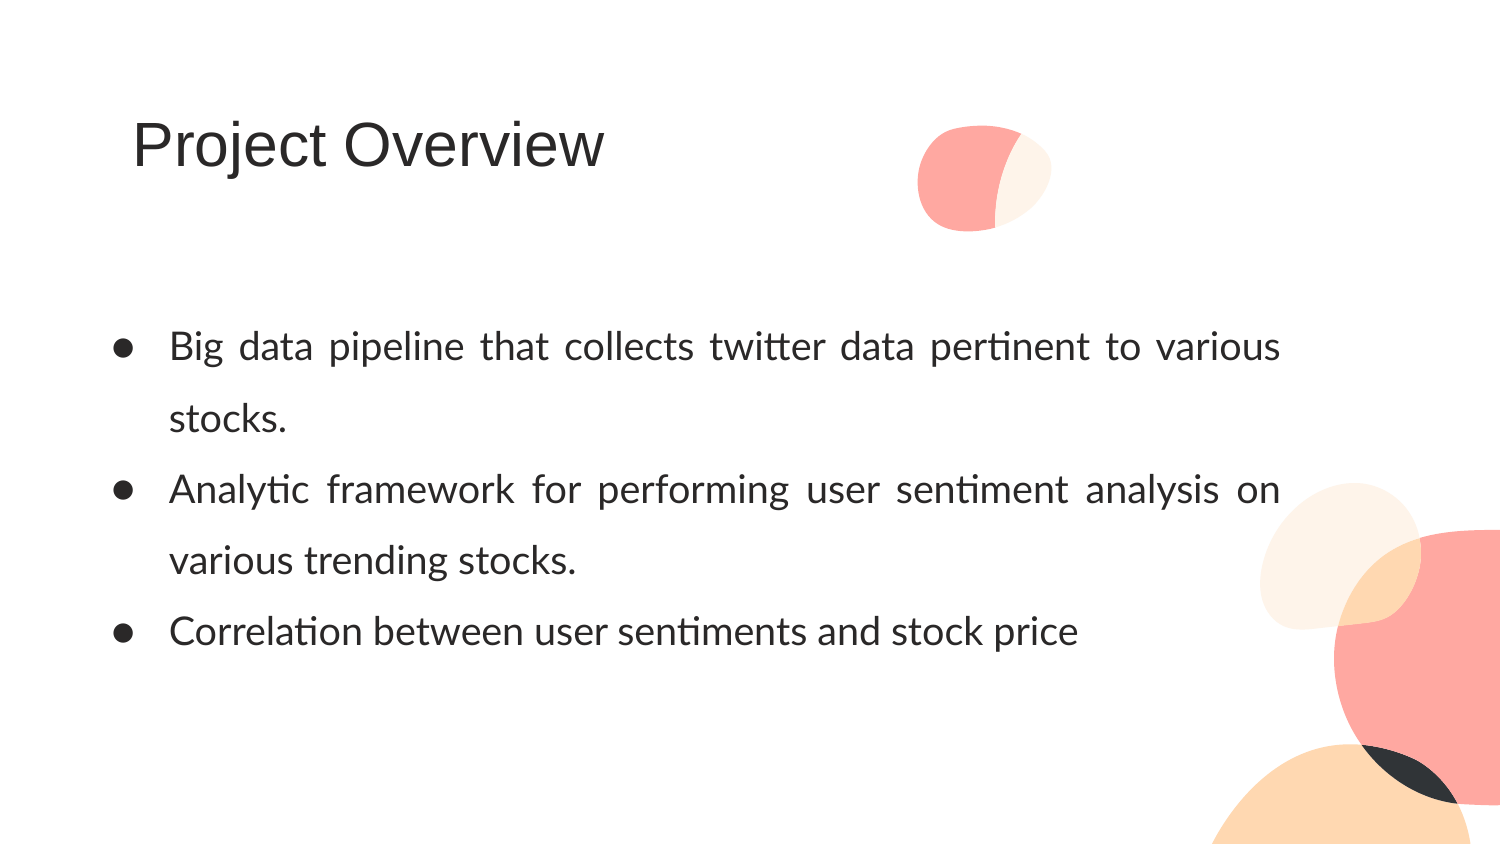

# Project Overview

Big data pipeline that collects twitter data pertinent to various stocks.
Analytic framework for performing user sentiment analysis on various trending stocks.
Correlation between user sentiments and stock price